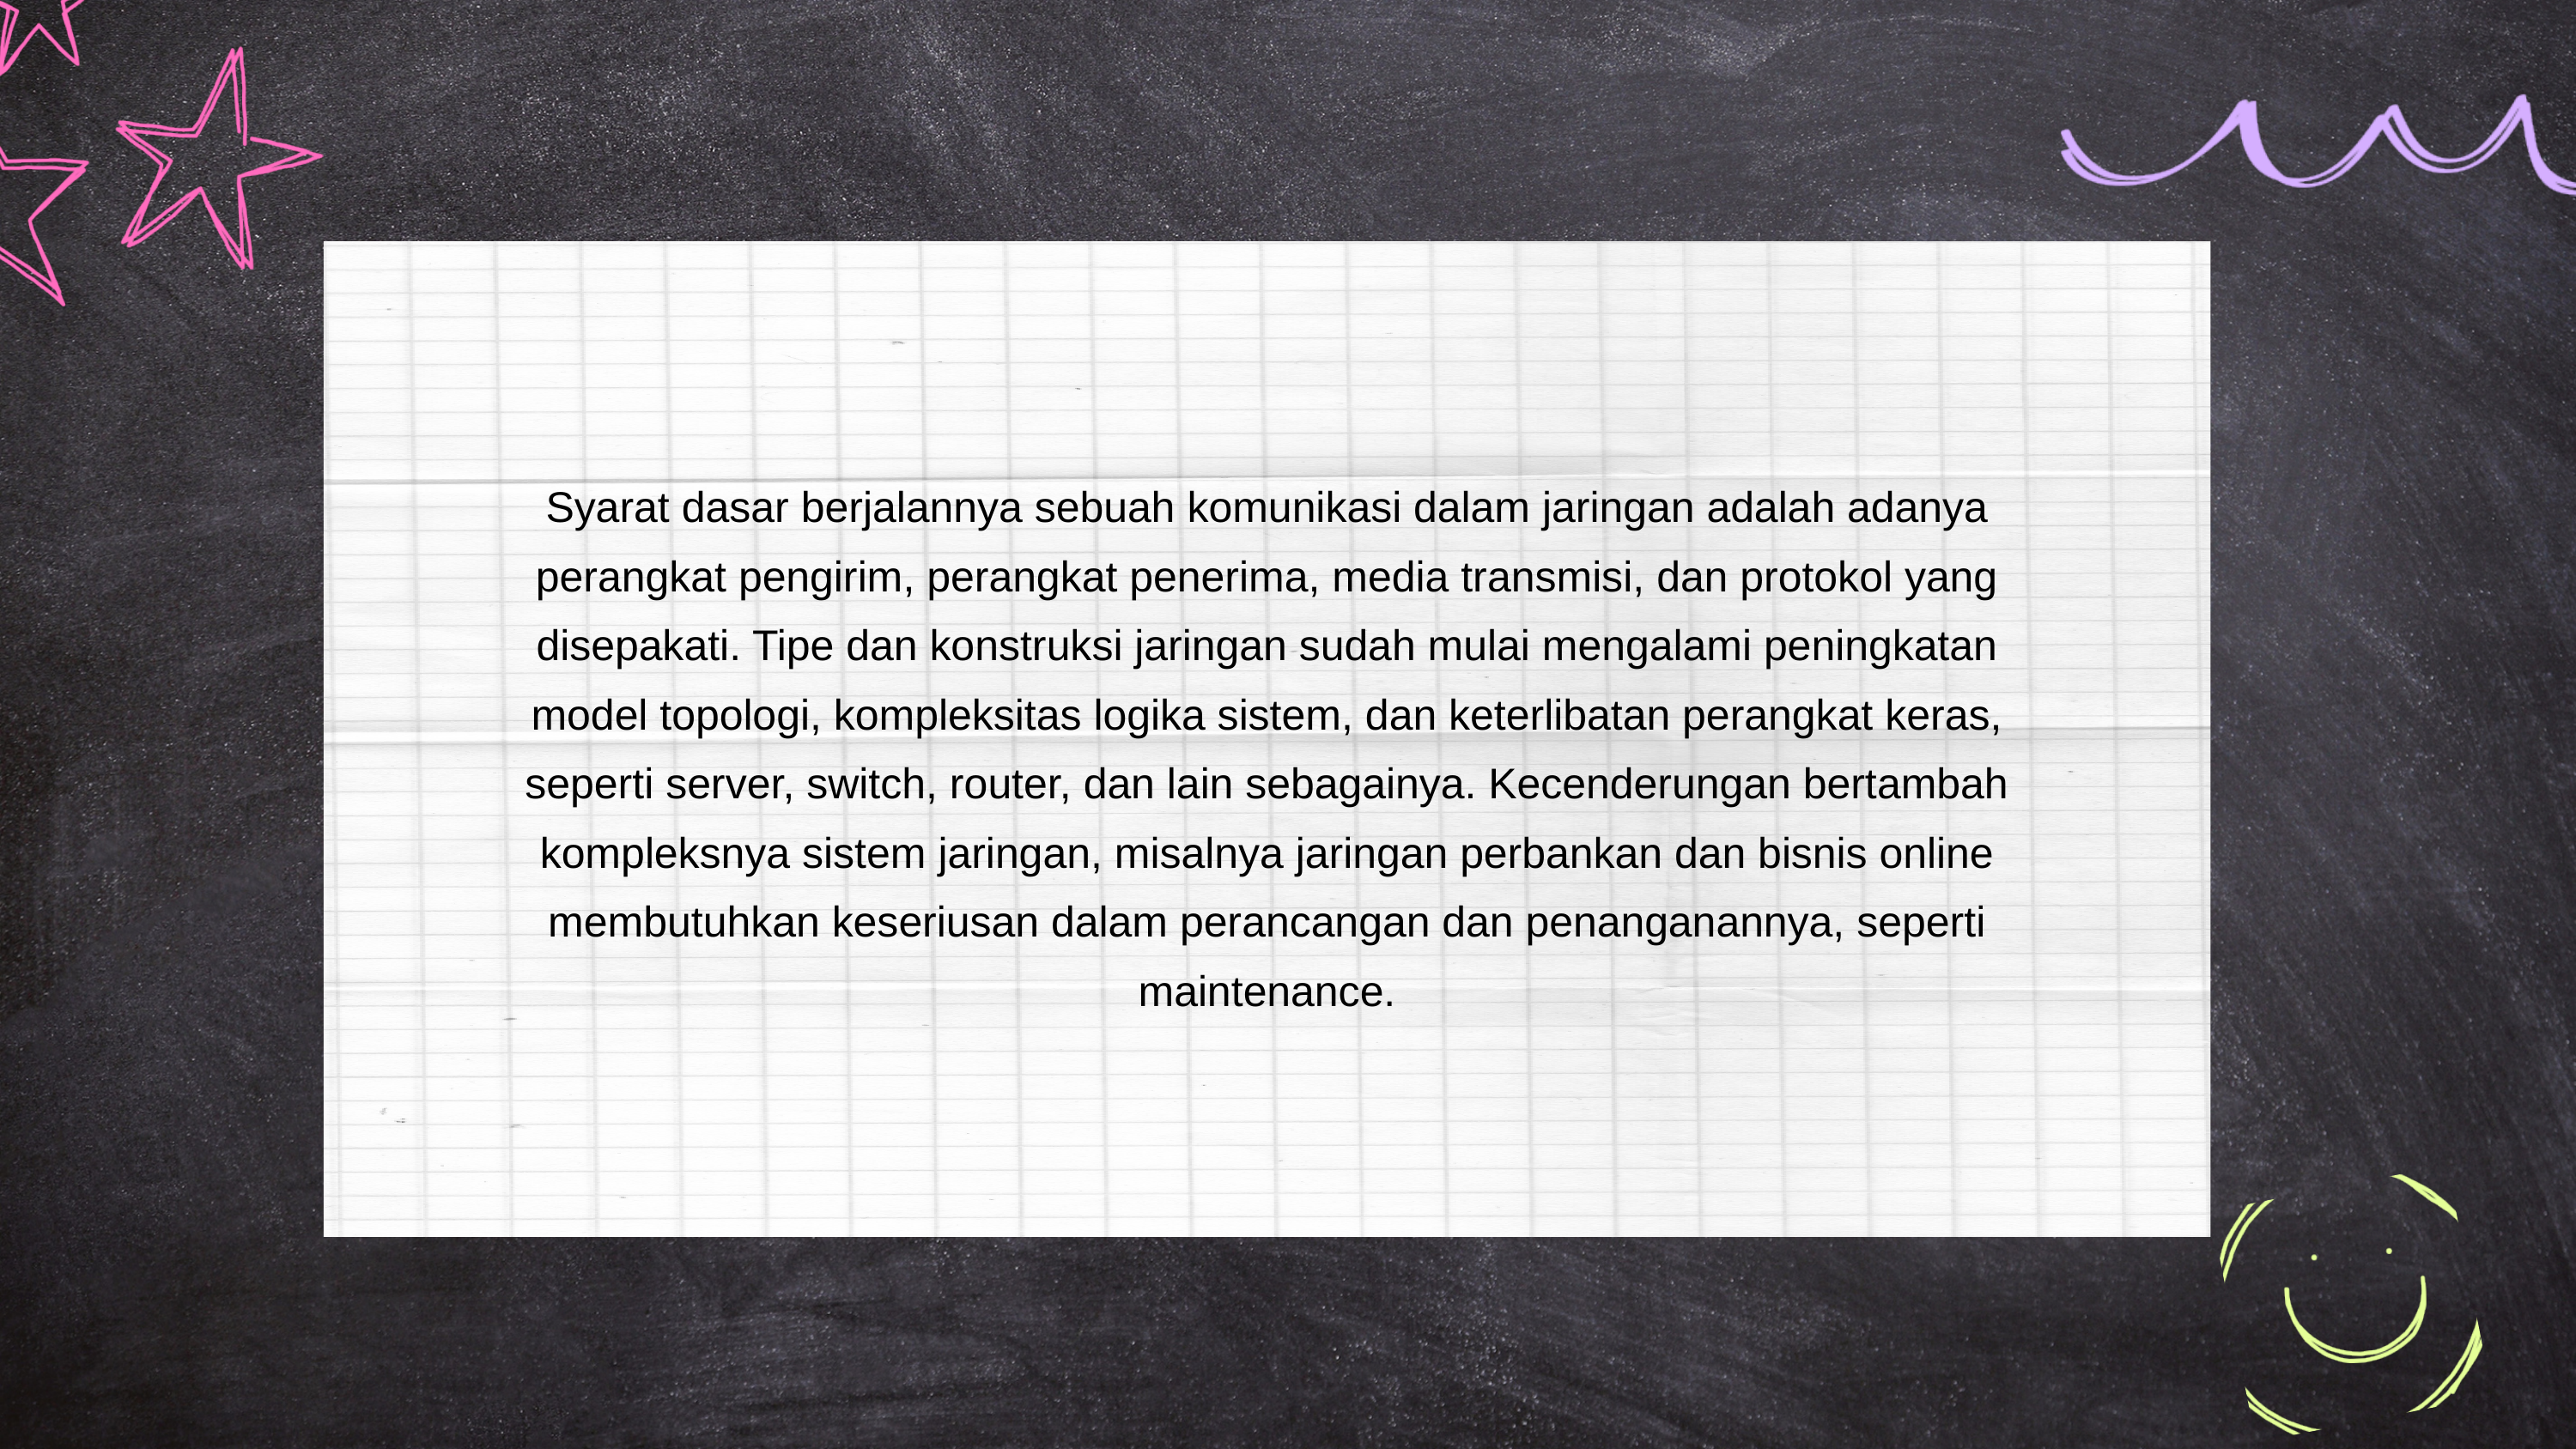

Syarat dasar berjalannya sebuah komunikasi dalam jaringan adalah adanya perangkat pengirim, perangkat penerima, media transmisi, dan protokol yang disepakati. Tipe dan konstruksi jaringan sudah mulai mengalami peningkatan model topologi, kompleksitas logika sistem, dan keterlibatan perangkat keras, seperti server, switch, router, dan lain sebagainya. Kecenderungan bertambah kompleksnya sistem jaringan, misalnya jaringan perbankan dan bisnis online membutuhkan keseriusan dalam perancangan dan penanganannya, seperti maintenance.